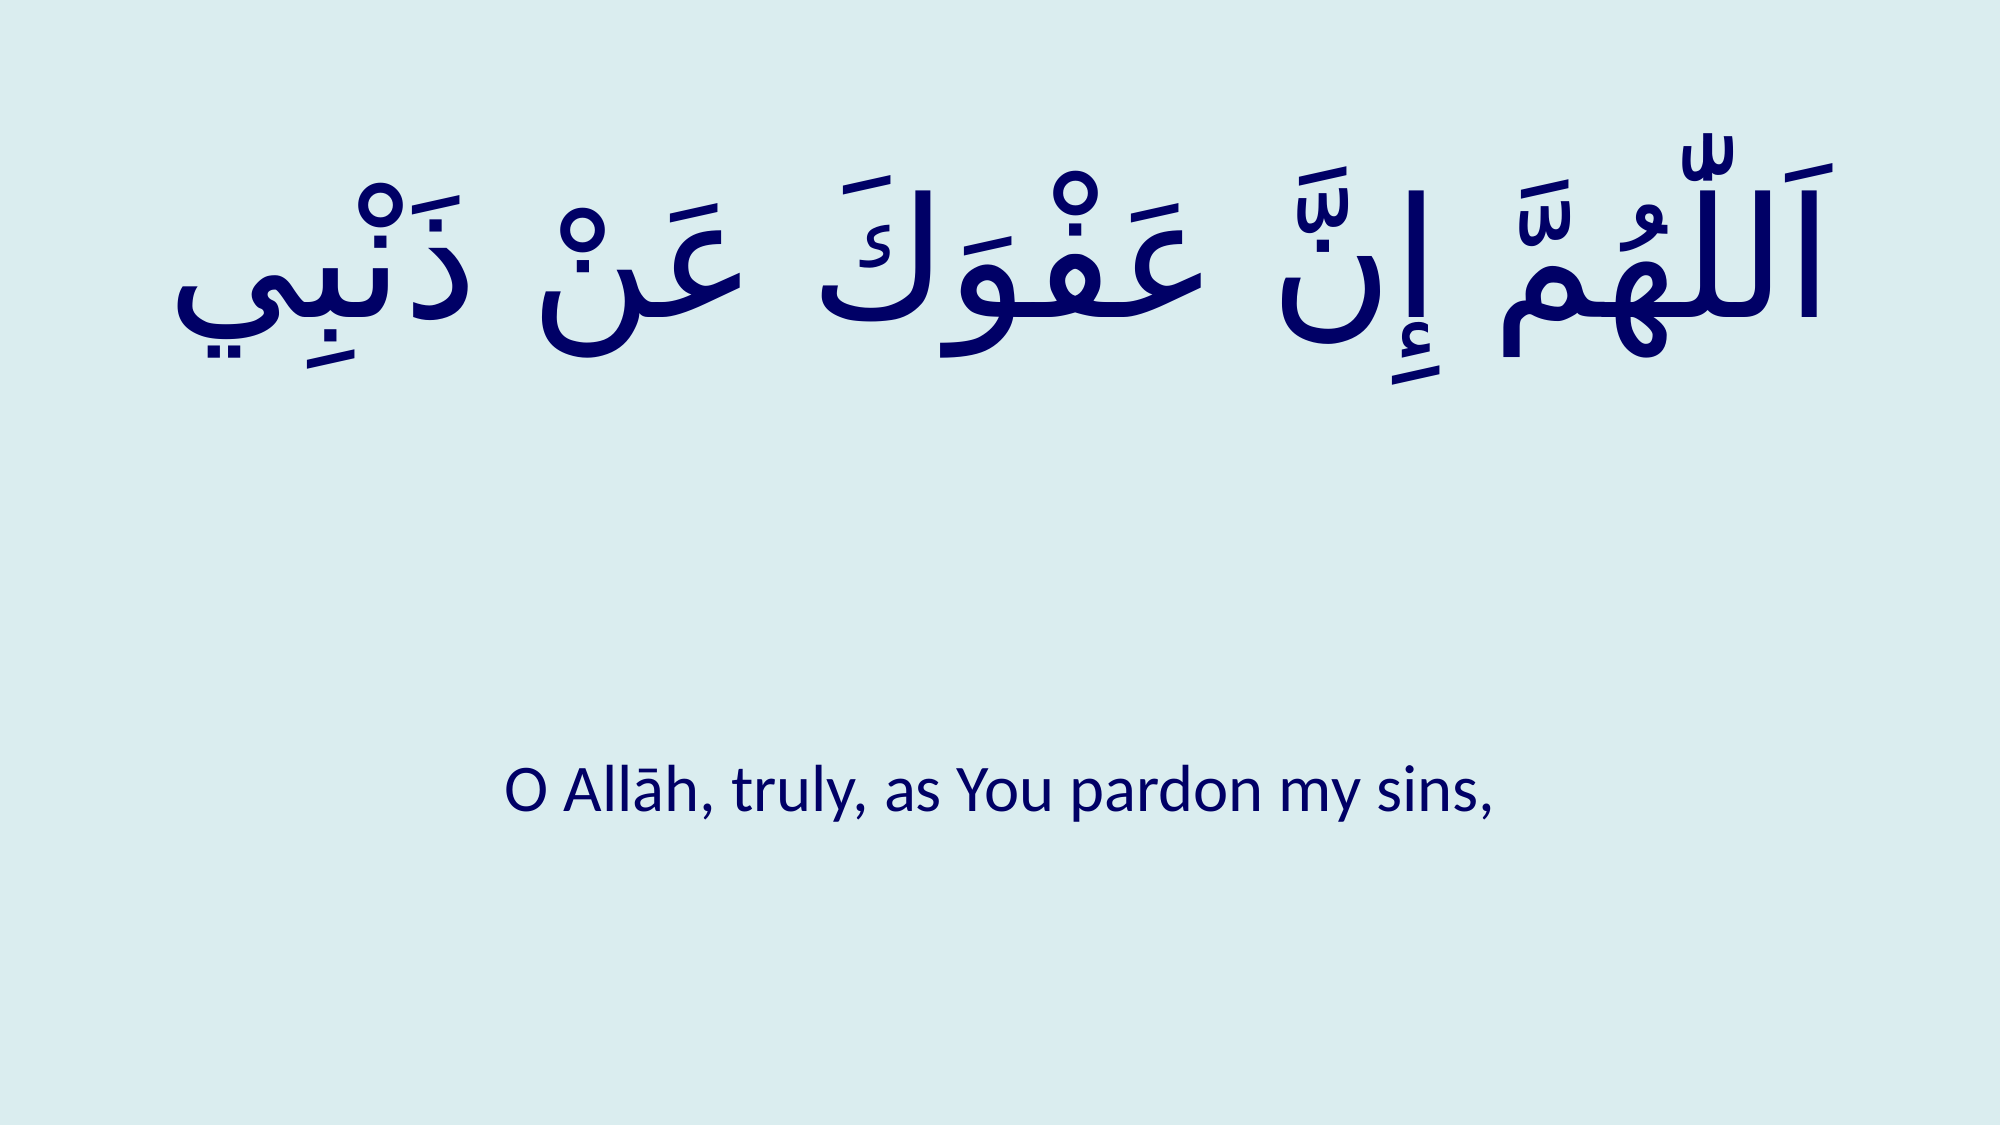

# اَللّٰهُمَّ إِنَّ عَفْوَكَ عَنْ ذَنْبِي
O Allāh, truly, as You pardon my sins,